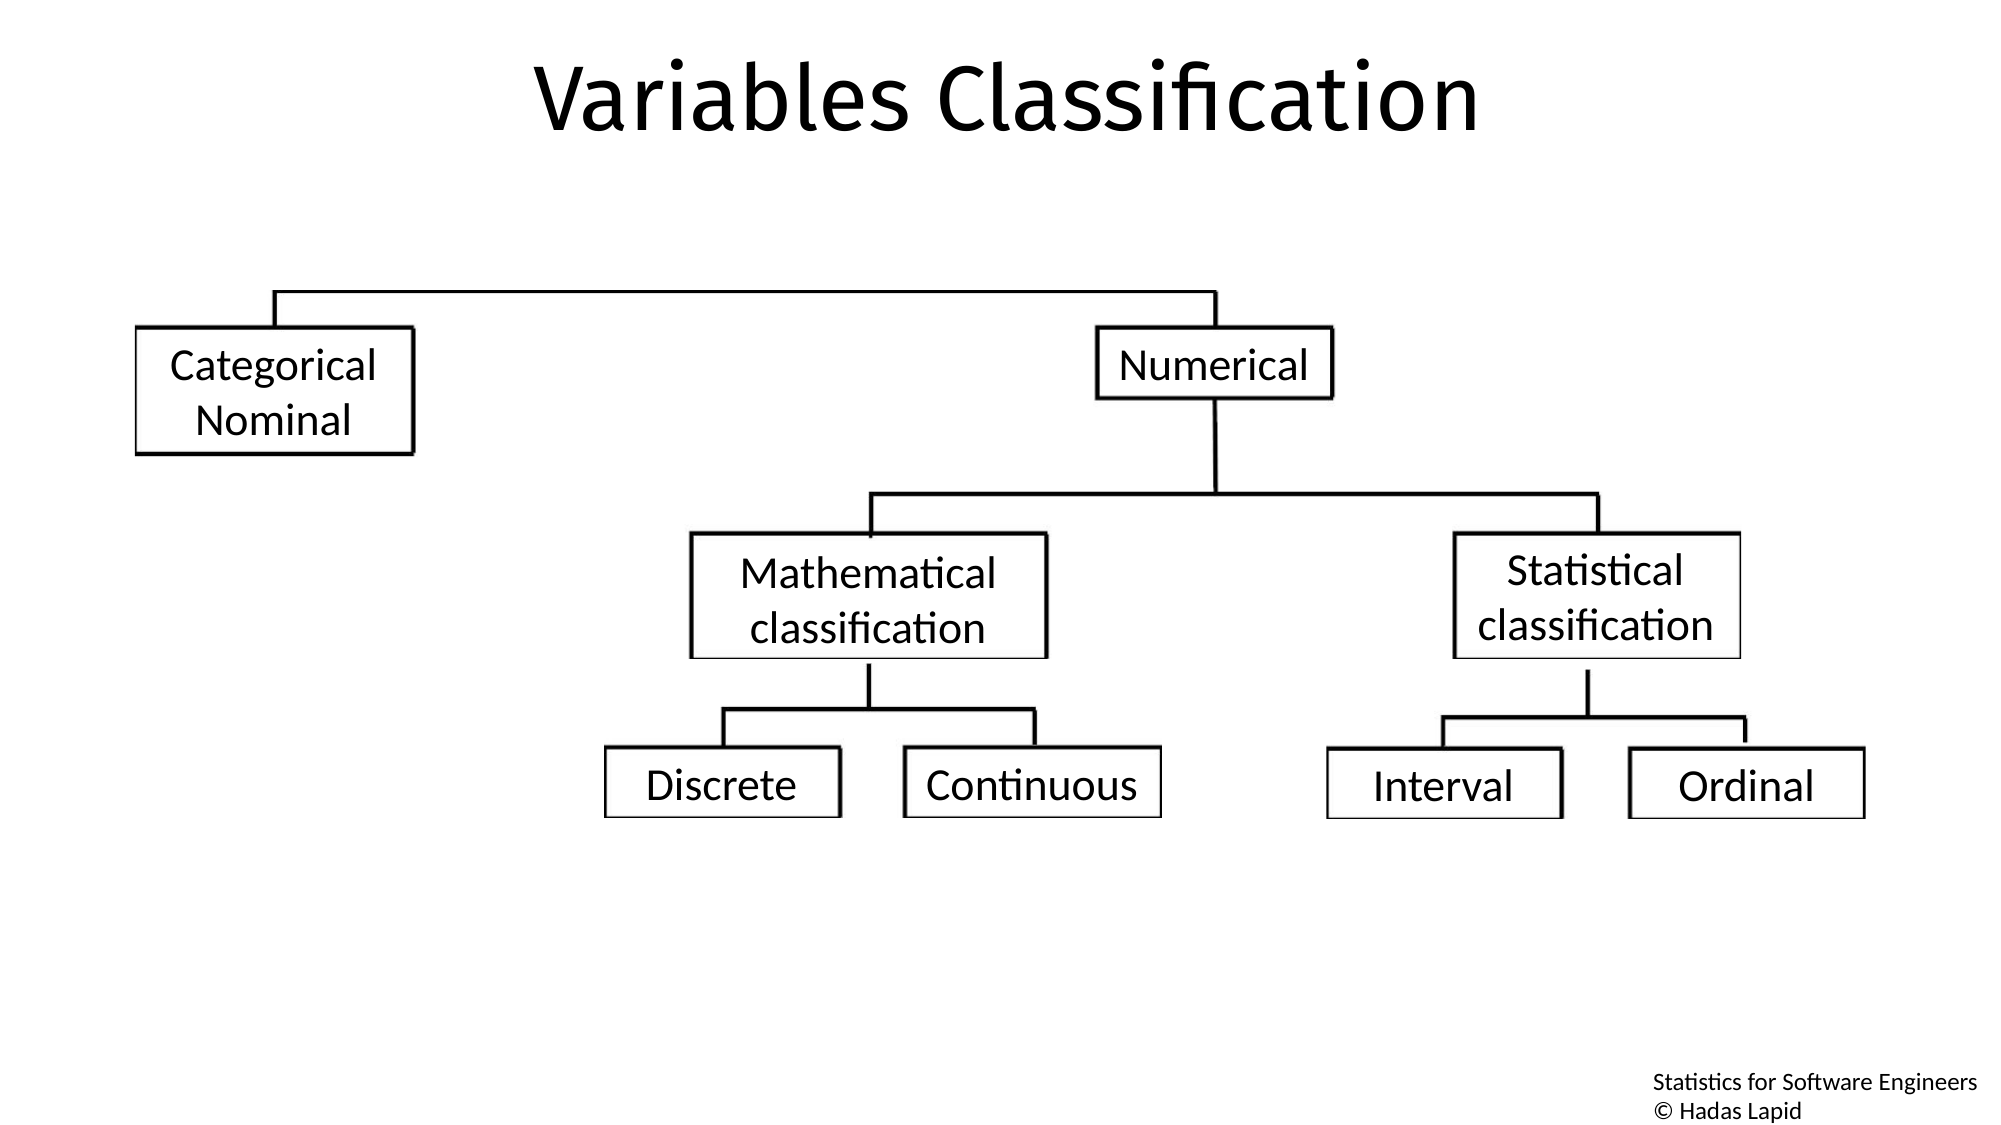

Variables Classification

Categorical
Nominal
Numerical
Statistical
classification
Mathematical
classification

Discrete
Continuous
Interval
Ordinal
Statistics for Software Engineers
© Hadas Lapid